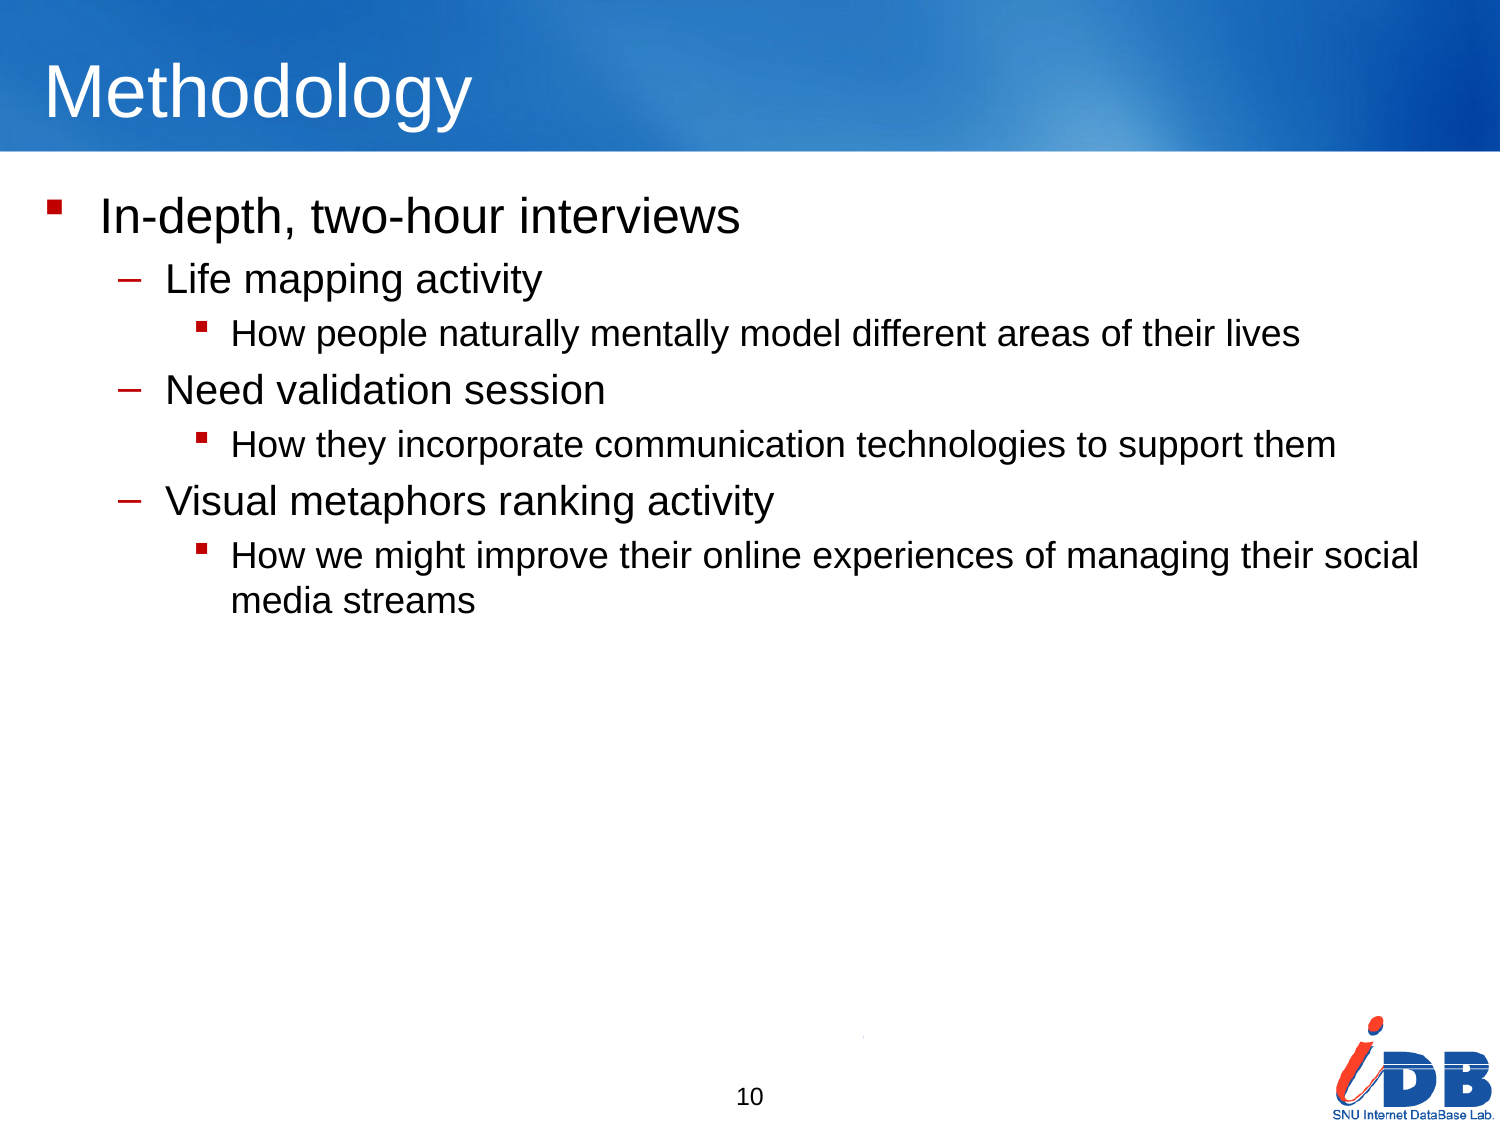

# Methodology
In-depth, two-hour interviews
Life mapping activity
How people naturally mentally model different areas of their lives
Need validation session
How they incorporate communication technologies to support them
Visual metaphors ranking activity
How we might improve their online experiences of managing their social
media streams
10